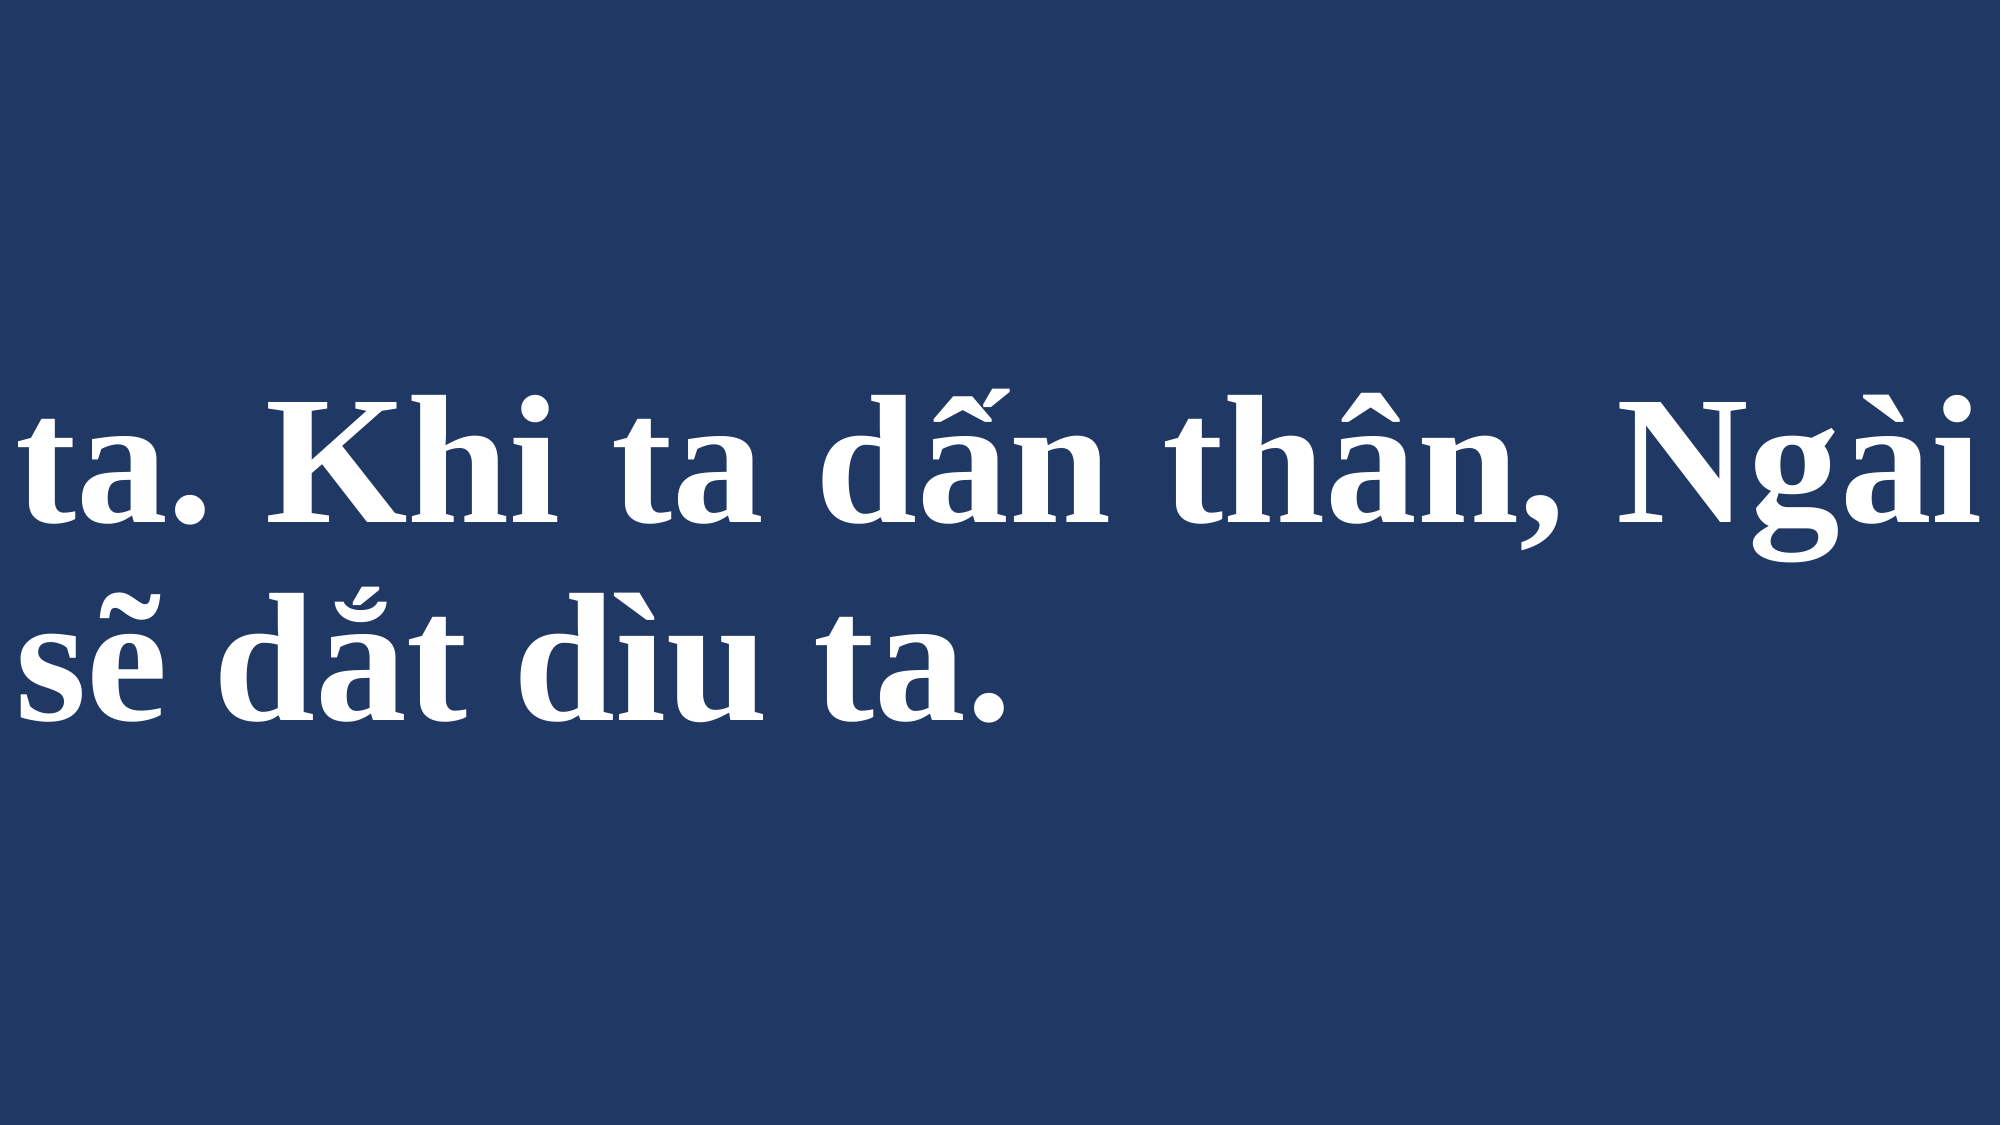

# ta. Khi ta dấn thân, Ngài sẽ dắt dìu ta.